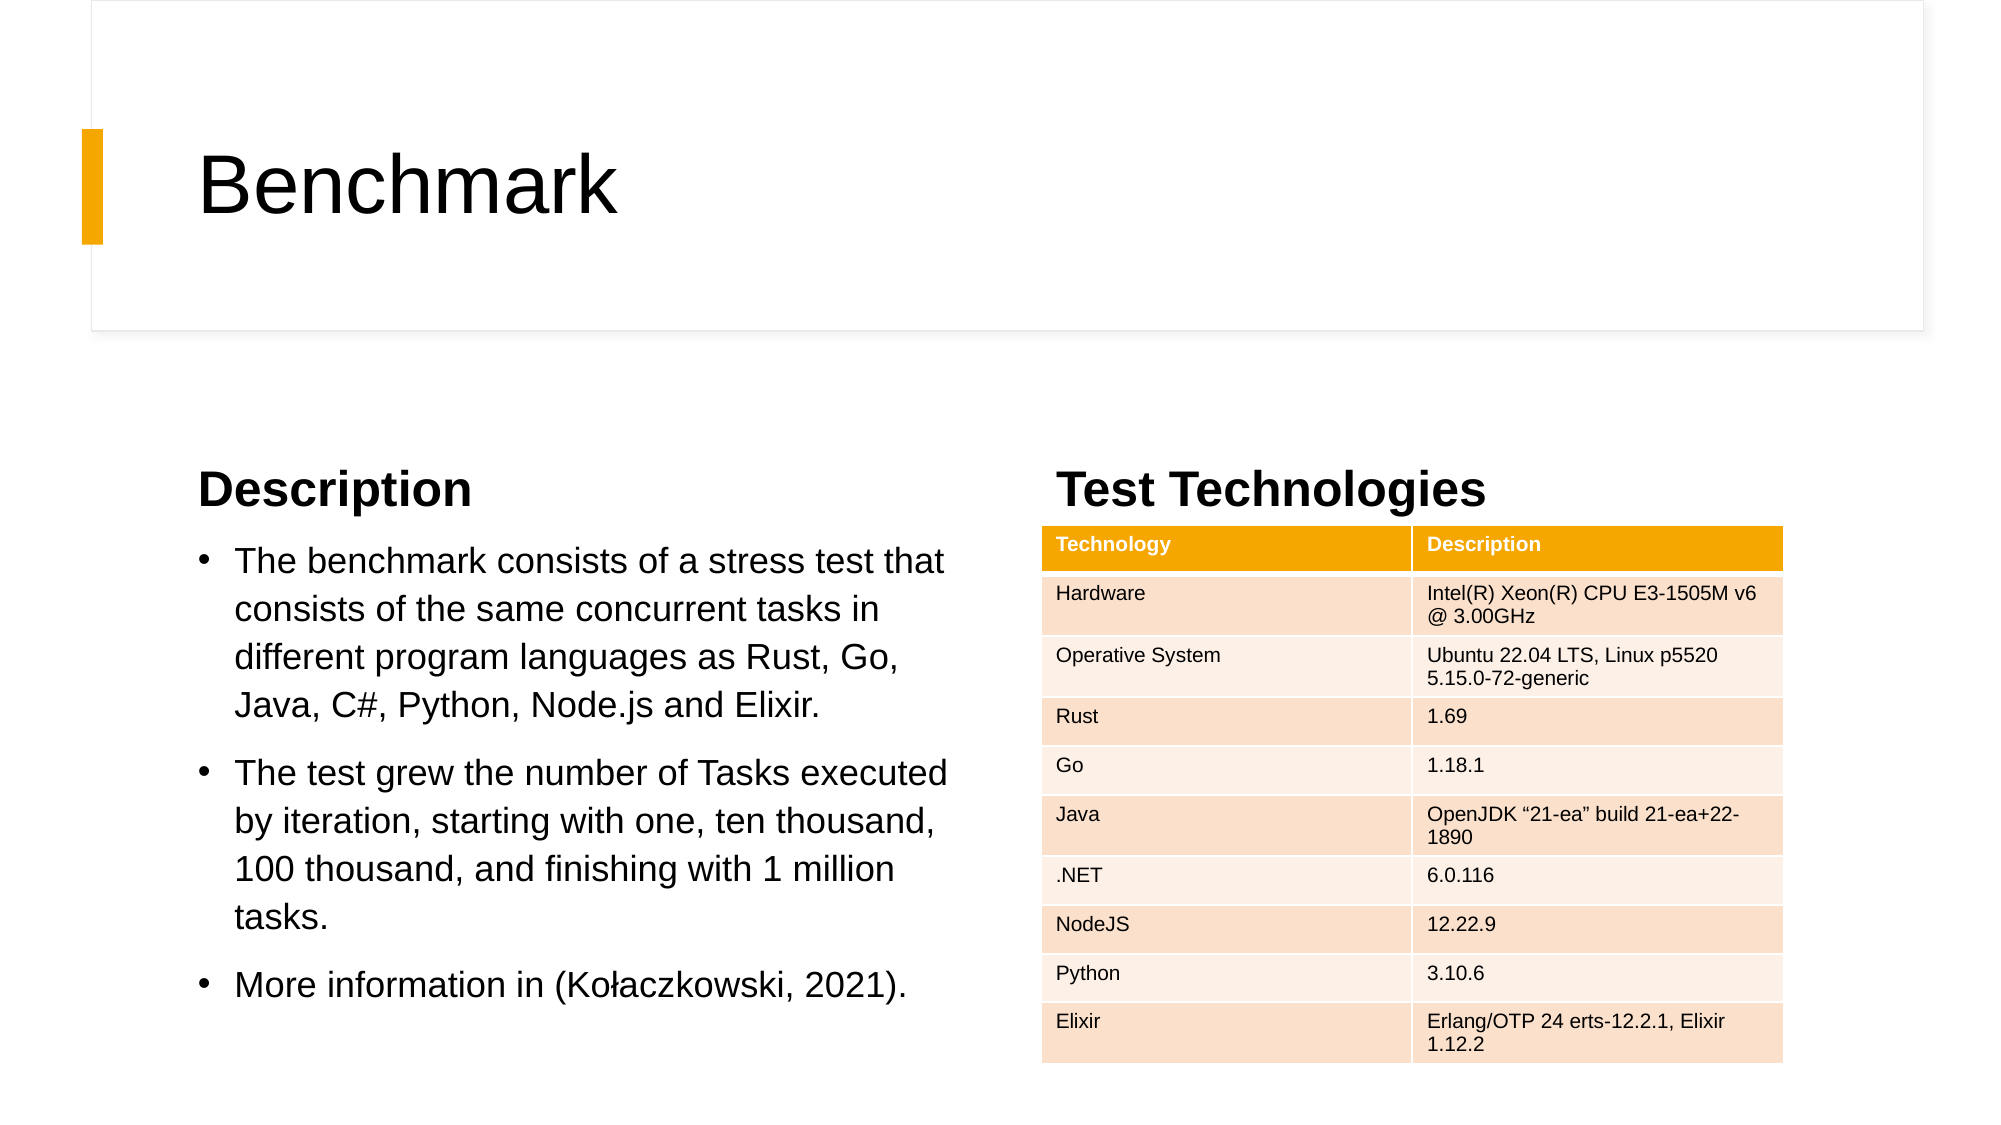

# Benchmark
Description
Test Technologies
| Technology | Description |
| --- | --- |
| Hardware | Intel(R) Xeon(R) CPU E3-1505M v6 @ 3.00GHz |
| Operative System | Ubuntu 22.04 LTS, Linux p5520 5.15.0-72-generic |
| Rust | 1.69 |
| Go | 1.18.1 |
| Java | OpenJDK “21-ea” build 21-ea+22-1890 |
| .NET | 6.0.116 |
| NodeJS | 12.22.9 |
| Python | 3.10.6 |
| Elixir | Erlang/OTP 24 erts-12.2.1, Elixir 1.12.2 |
The benchmark consists of a stress test that consists of the same concurrent tasks in different program languages as Rust, Go, Java, C#, Python, Node.js and Elixir.
The test grew the number of Tasks executed by iteration, starting with one, ten thousand, 100 thousand, and finishing with 1 million tasks.
More information in (Kołaczkowski, 2021).